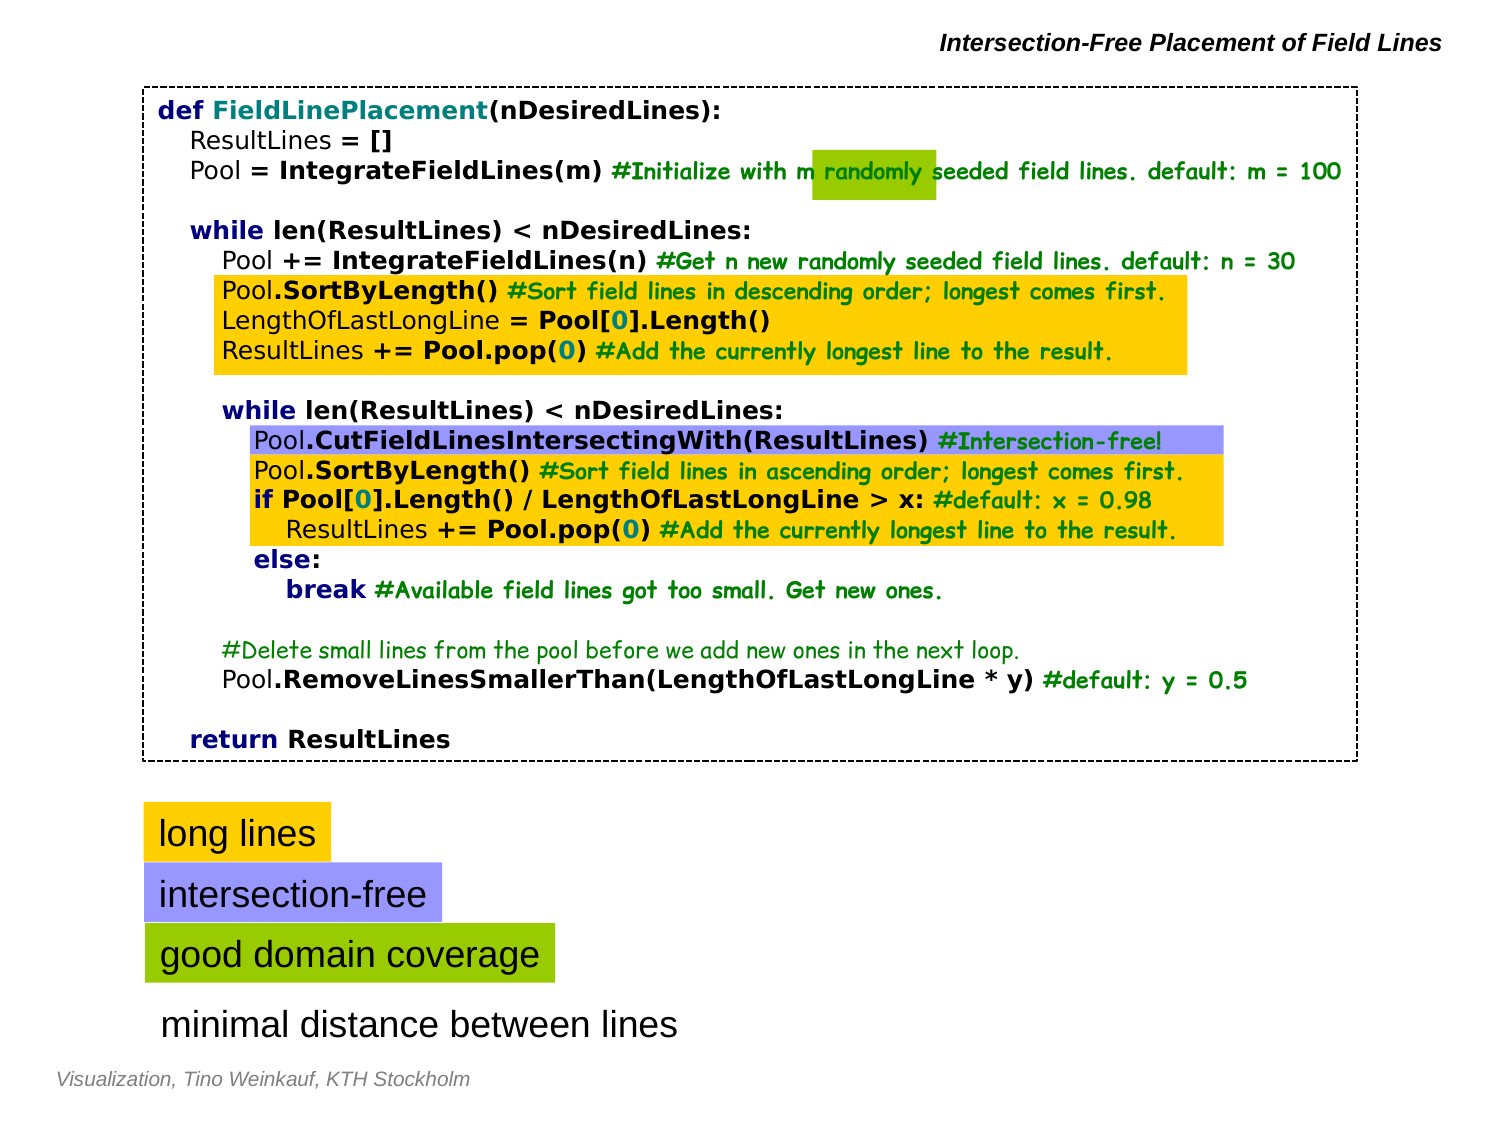

# Intersection-Free Placement of Field Lines
def FieldLinePlacement(nDesiredLines):
    ResultLines = []
    Pool = IntegrateFieldLines(m) #Initialize with m randomly seeded field lines. default: m = 100

    while len(ResultLines) < nDesiredLines:
        Pool += IntegrateFieldLines(n) #Get n new randomly seeded field lines. default: n = 30
        Pool.SortByLength() #Sort field lines in descending order; longest comes first.
        LengthOfLastLongLine = Pool[0].Length()
        ResultLines += Pool.pop(0) #Add the currently longest line to the result.

        while len(ResultLines) < nDesiredLines:
            Pool.CutFieldLinesIntersectingWith(ResultLines) #Intersection-free!
            Pool.SortByLength() #Sort field lines in ascending order; longest comes first.
            if Pool[0].Length() / LengthOfLastLongLine > x: #default: x = 0.98
                ResultLines += Pool.pop(0) #Add the currently longest line to the result.
            else:
                break #Available field lines got too small. Get new ones.

        #Delete small lines from the pool before we add new ones in the next loop.
        Pool.RemoveLinesSmallerThan(LengthOfLastLongLine * y) #default: y = 0.5

    return ResultLines

long lines
intersection-free
good domain coverage
minimal distance between lines